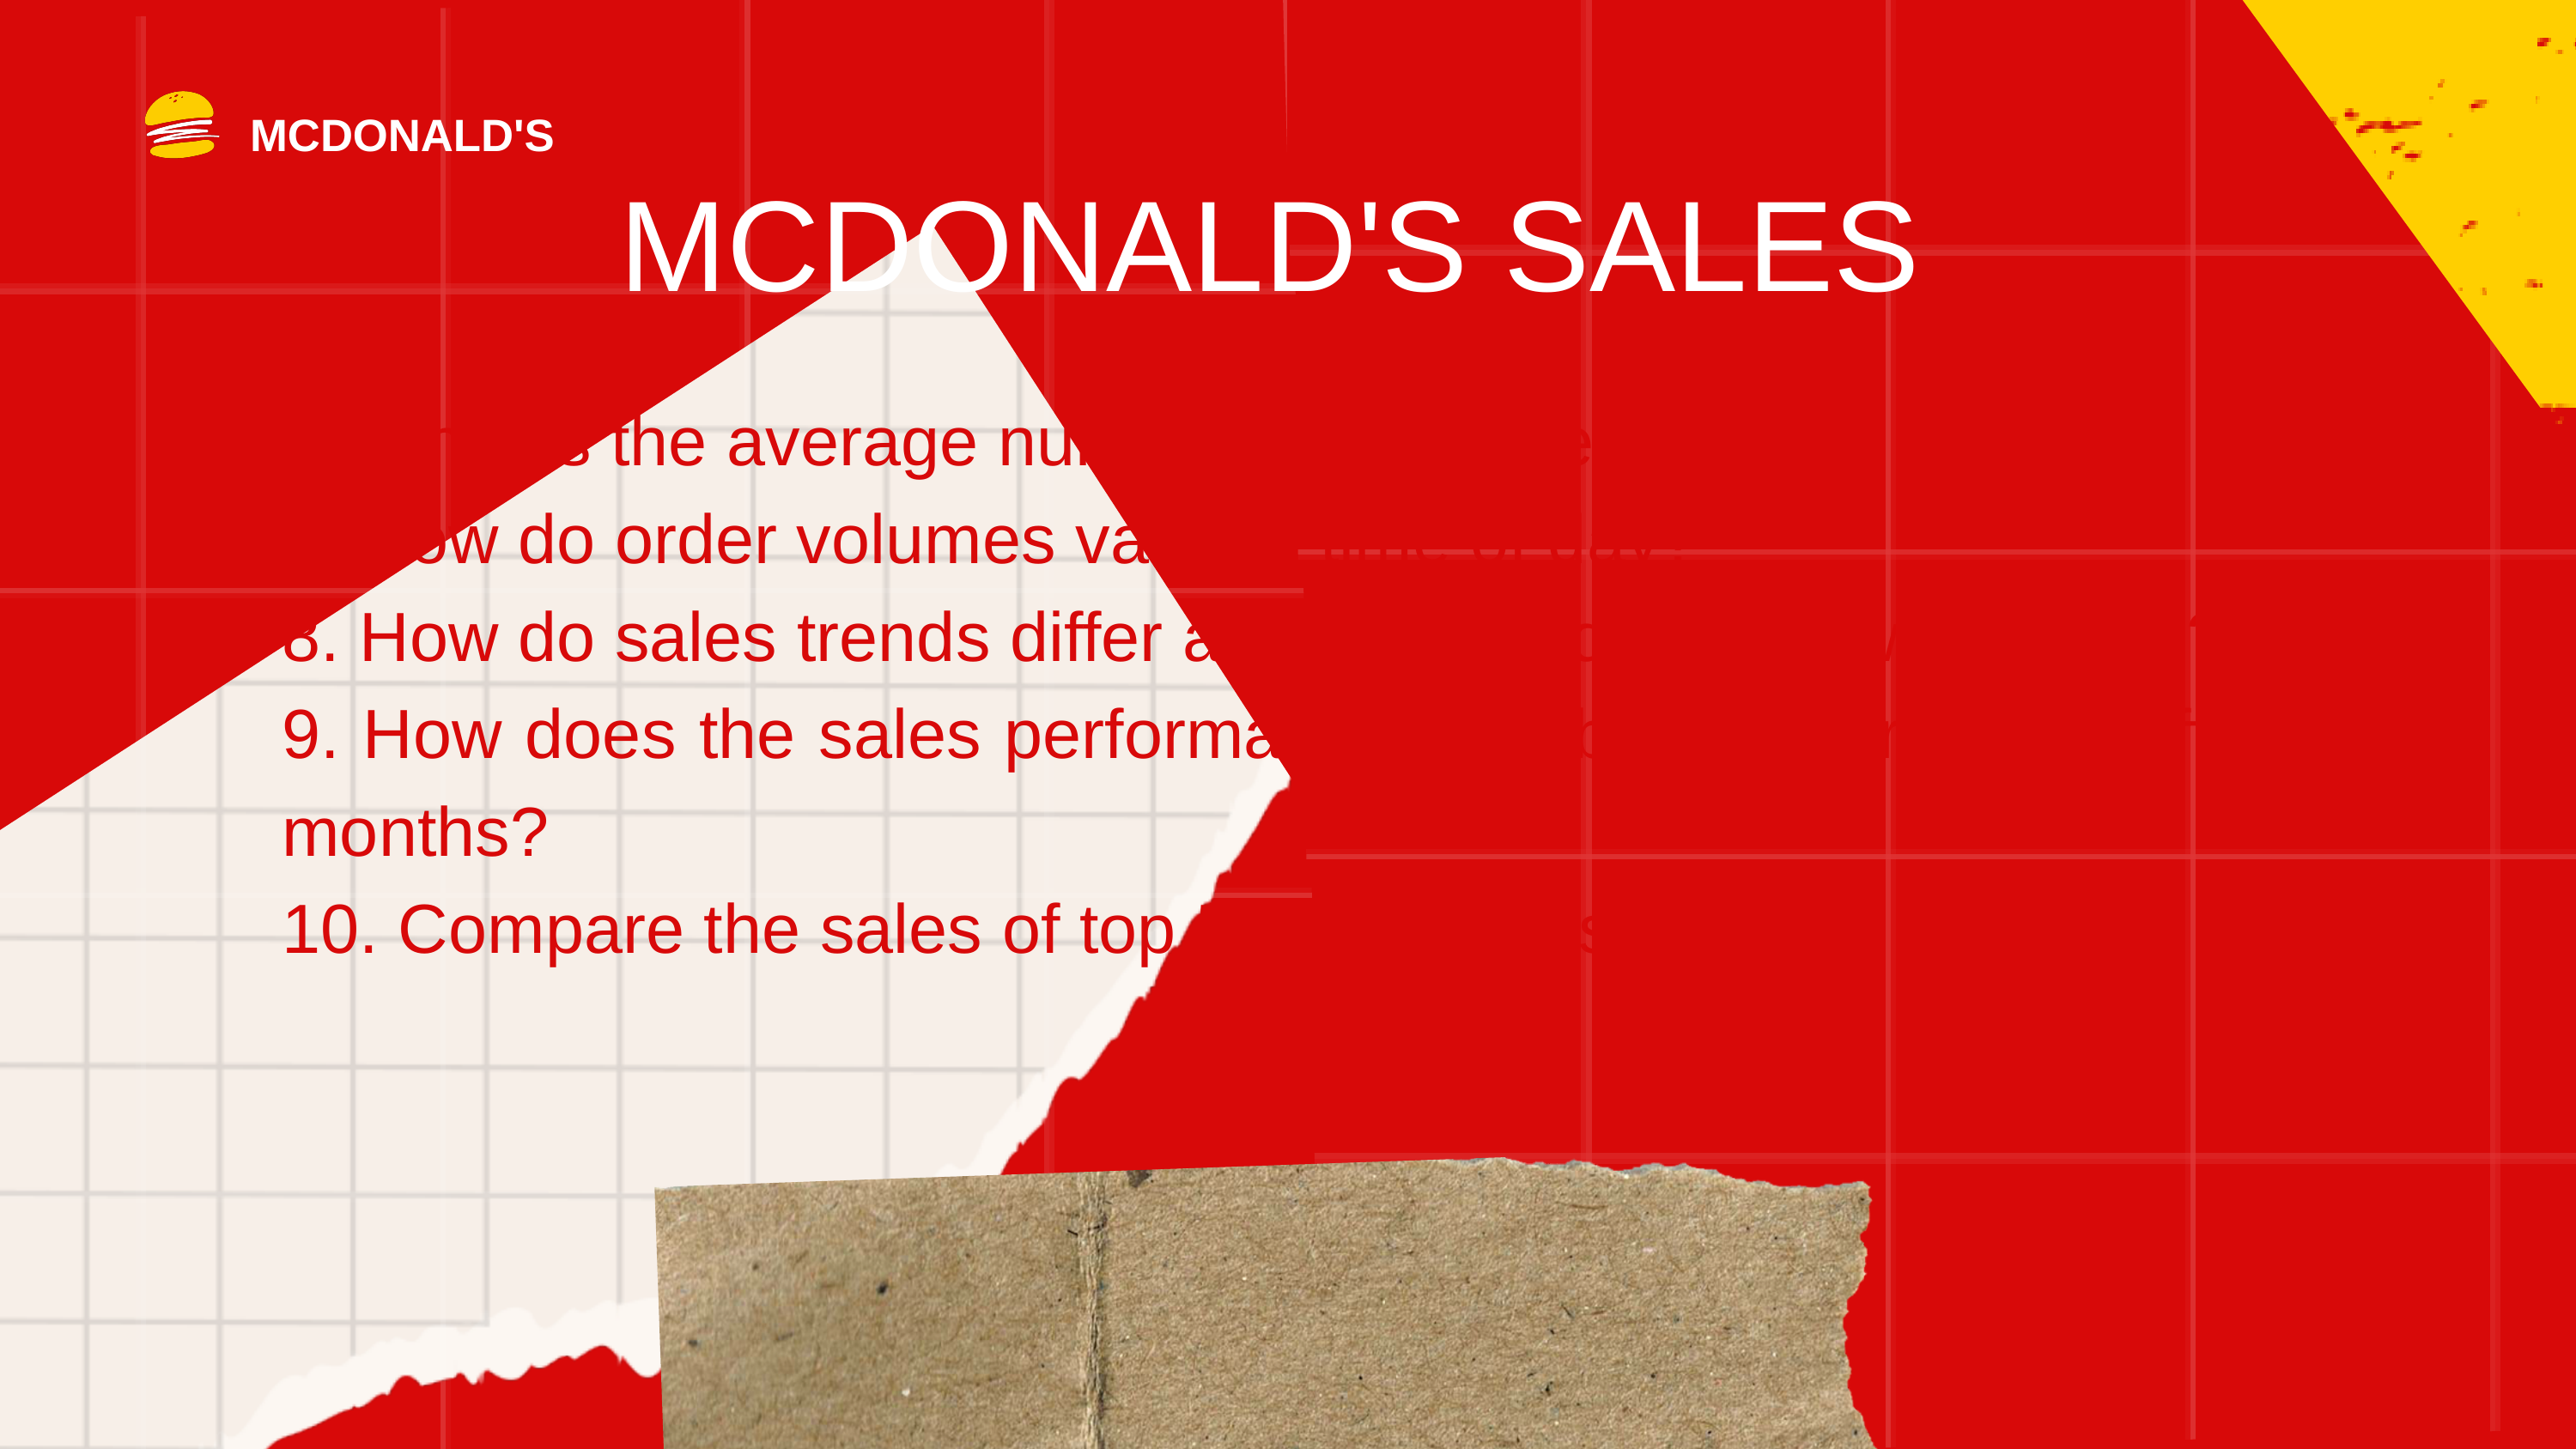

BORCELLE

MCDONALD'S
MCDONALD'S SALES
6. What is the average number of items per order?
7. How do order volumes vary by time of day?
8. How do sales trends differ across weekdays and weekends?
9. How does the sales performance vary by category over different months?
10. Compare the sales of top 5 menu items.